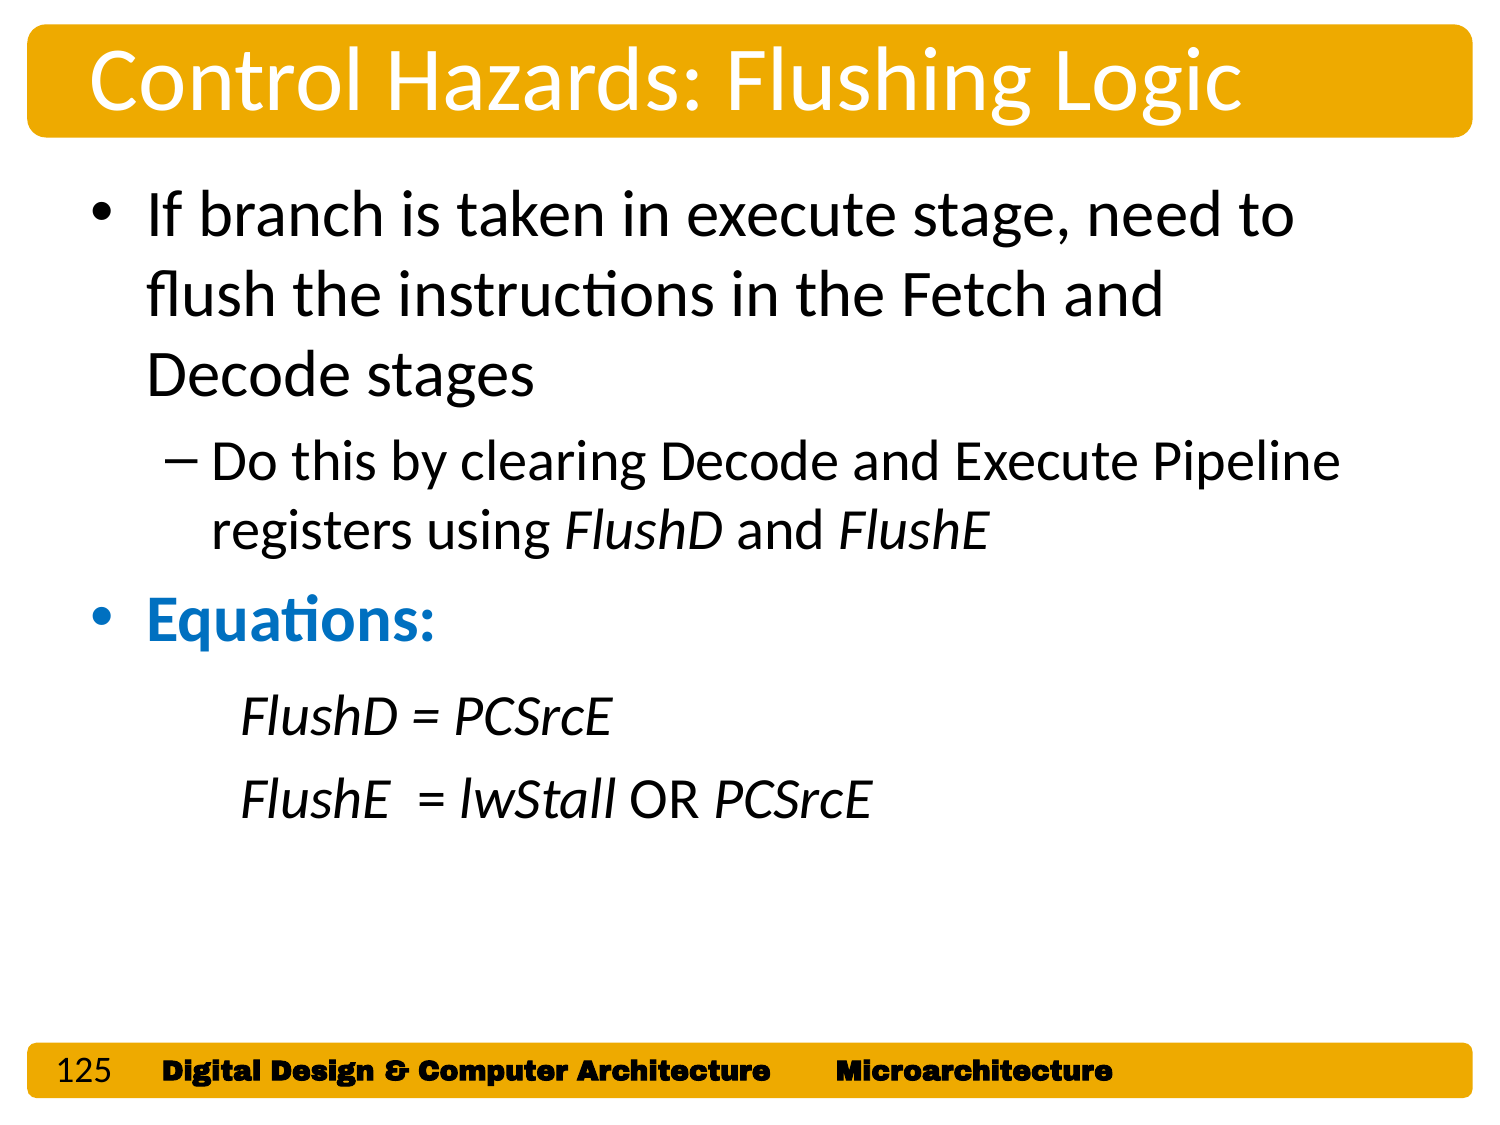

Control Hazards: Flushing Logic
If branch is taken in execute stage, need to flush the instructions in the Fetch and Decode stages
Do this by clearing Decode and Execute Pipeline registers using FlushD and FlushE
Equations:
	FlushD = PCSrcE
	FlushE  = lwStall OR PCSrcE

125